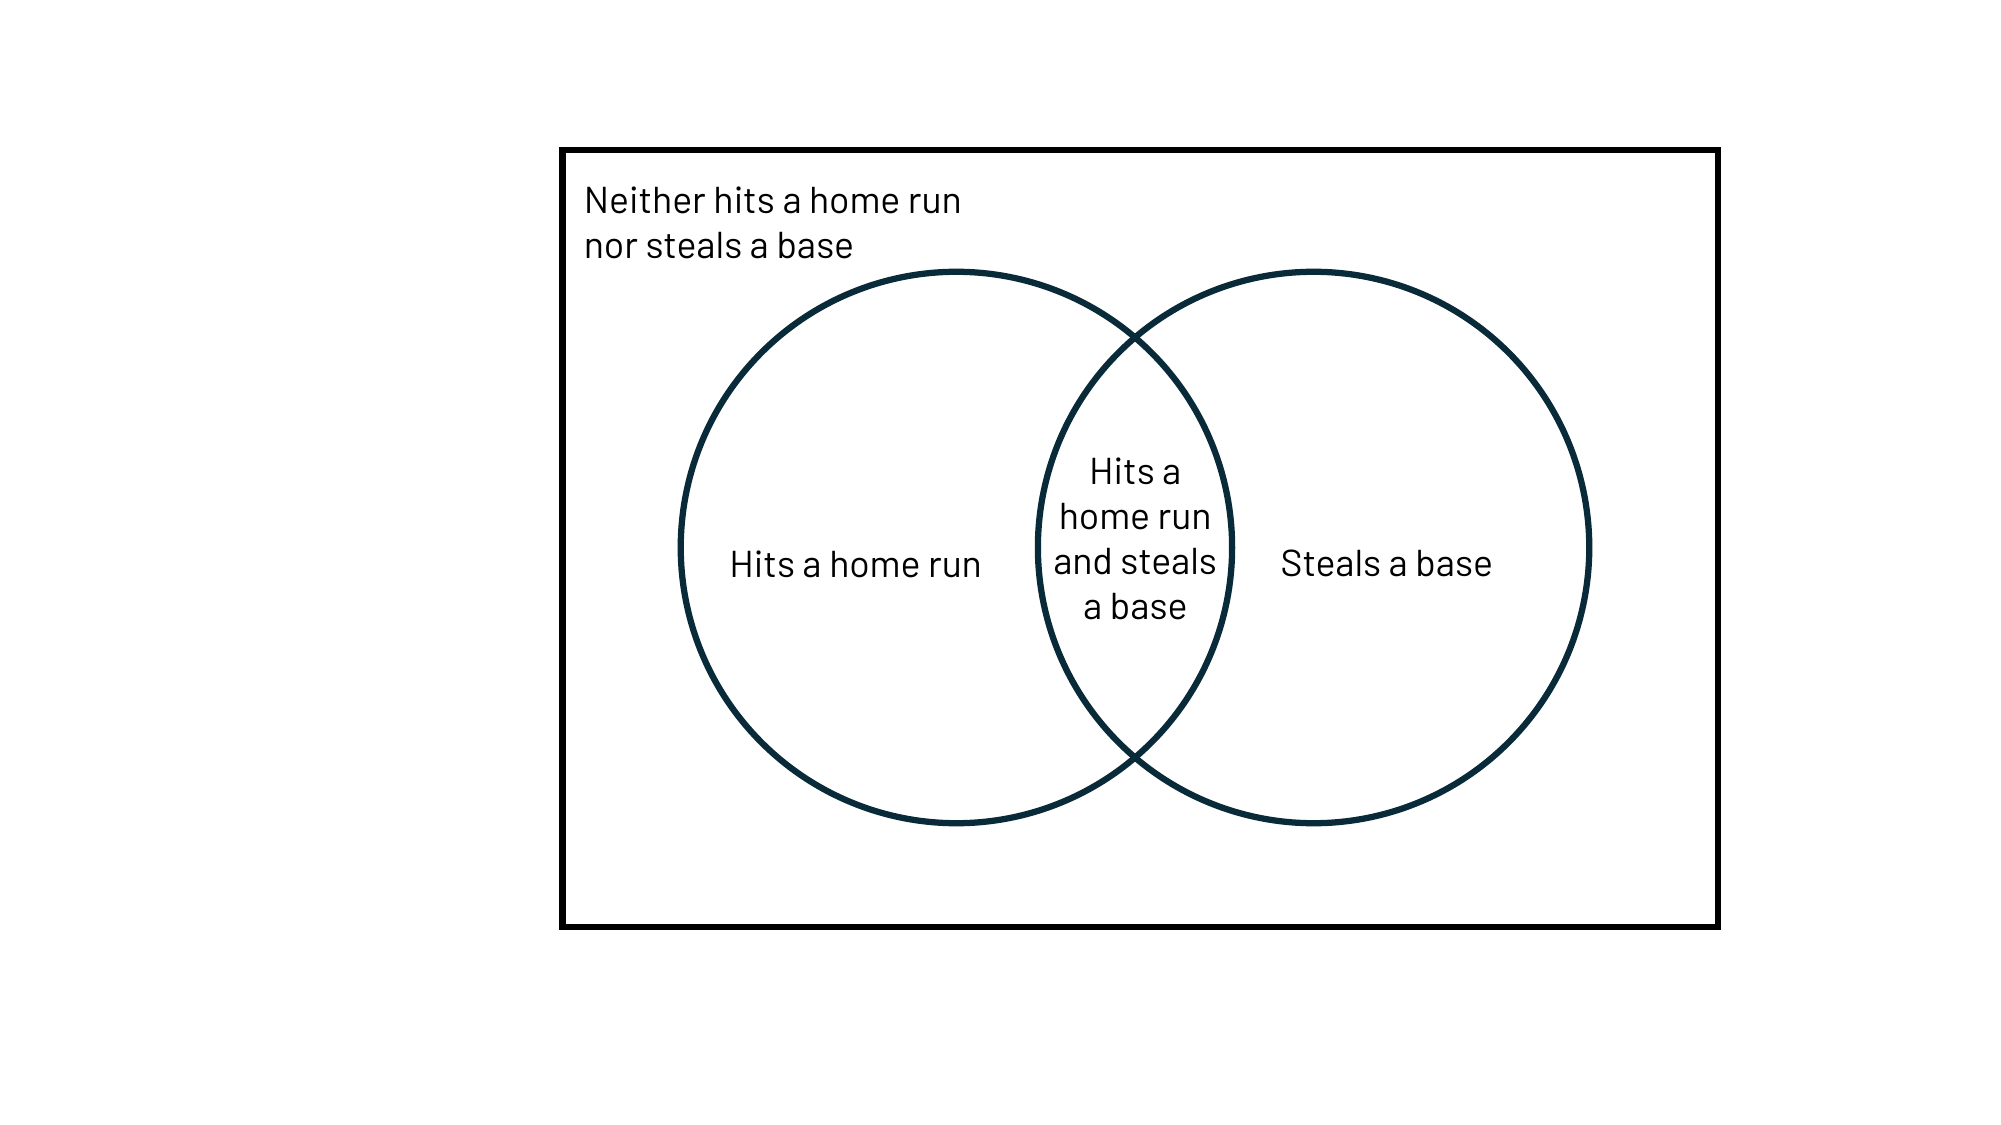

Neither hits a home run
nor steals a base

Hits a home run and steals a base
Steals a base
Hits a home run